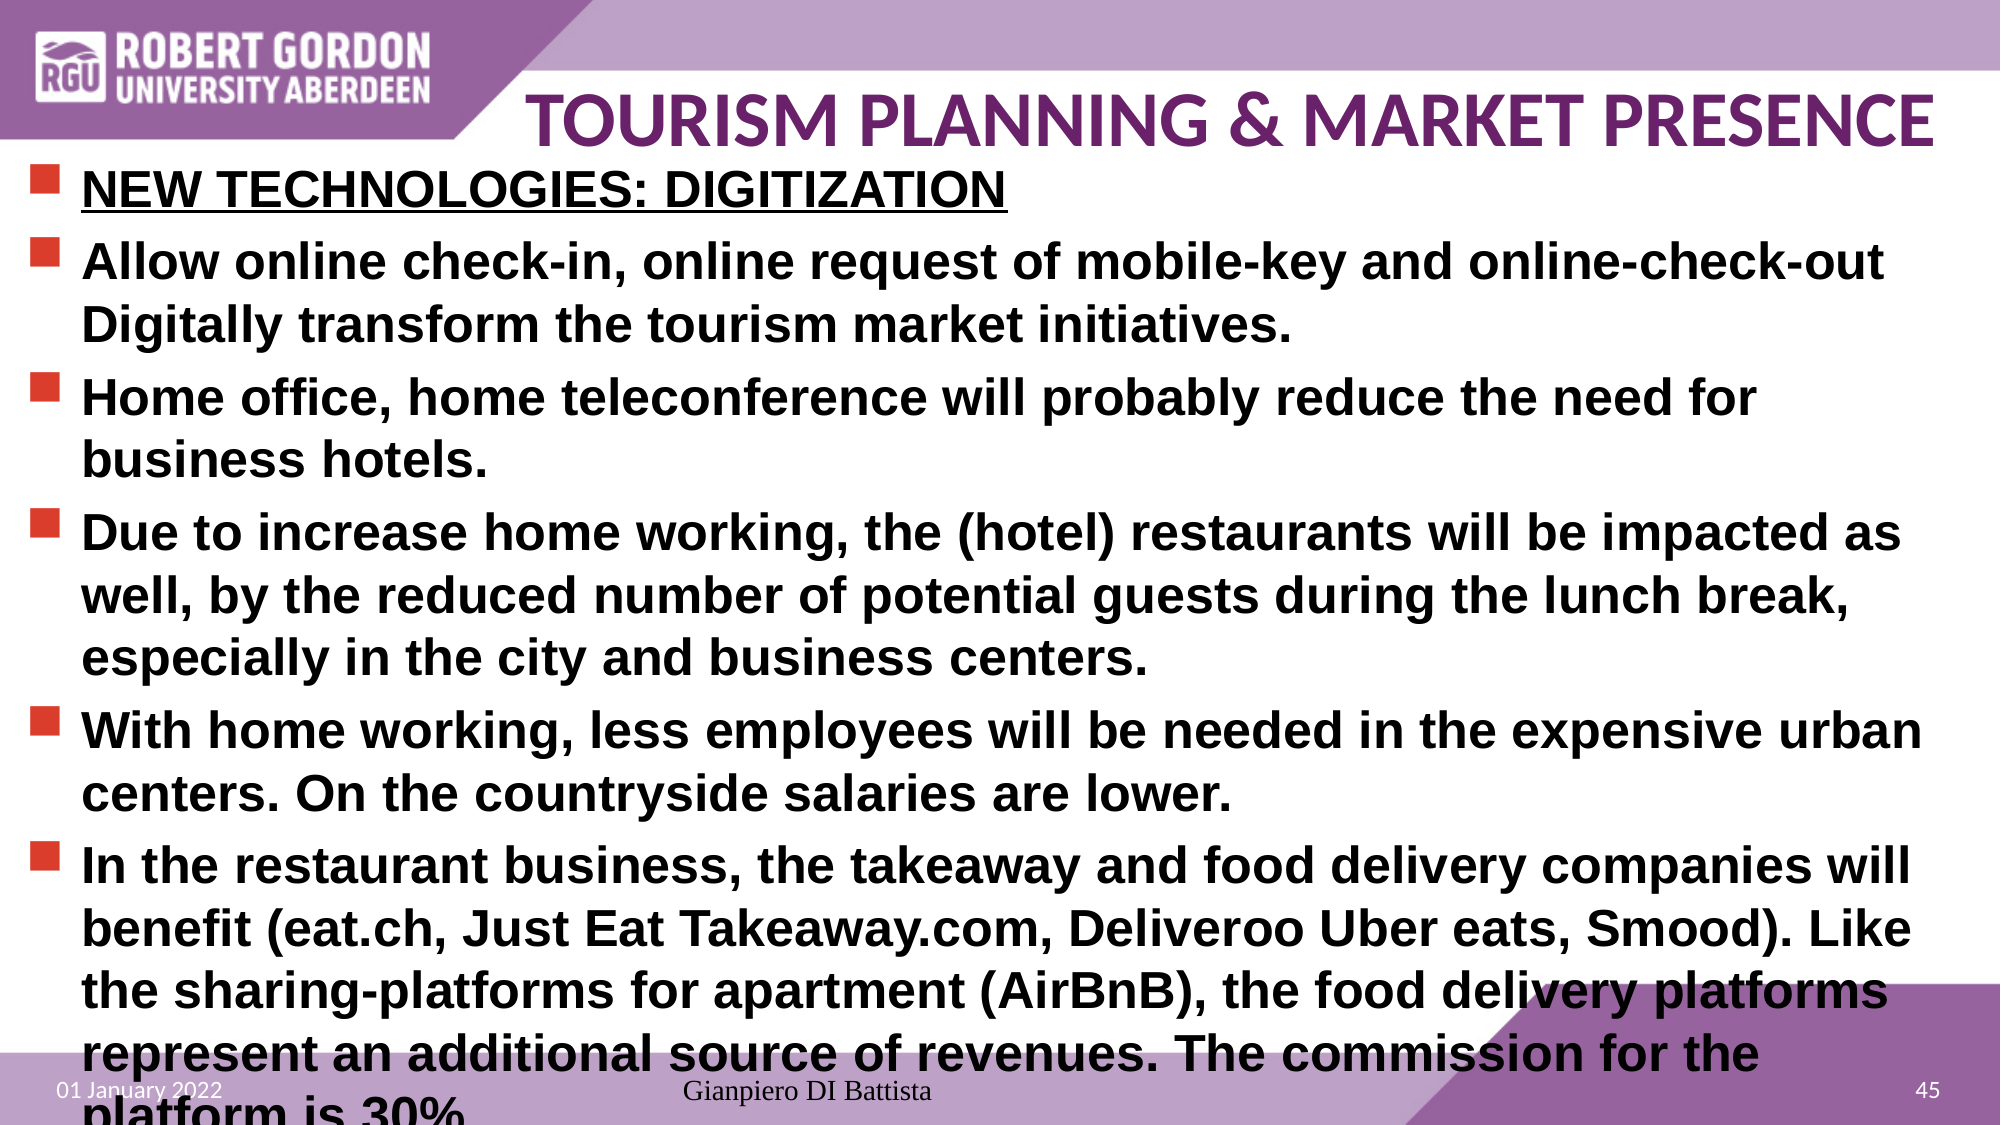

# TOURISM PLANNING & MARKET PRESENCE
NEW TECHNOLOGIES: DIGITIZATION
Allow online check-in, online request of mobile-key and online-check-out Digitally transform the tourism market initiatives.
Home office, home teleconference will probably reduce the need for business hotels.
Due to increase home working, the (hotel) restaurants will be impacted as well, by the reduced number of potential guests during the lunch break, especially in the city and business centers.
With home working, less employees will be needed in the expensive urban centers. On the countryside salaries are lower.
In the restaurant business, the takeaway and food delivery companies will benefit (eat.ch, Just Eat Takeaway.com, Deliveroo Uber eats, Smood). Like the sharing-platforms for apartment (AirBnB), the food delivery platforms represent an additional source of revenues. The commission for the platform is 30%.
45
01 January 2022
Gianpiero DI Battista